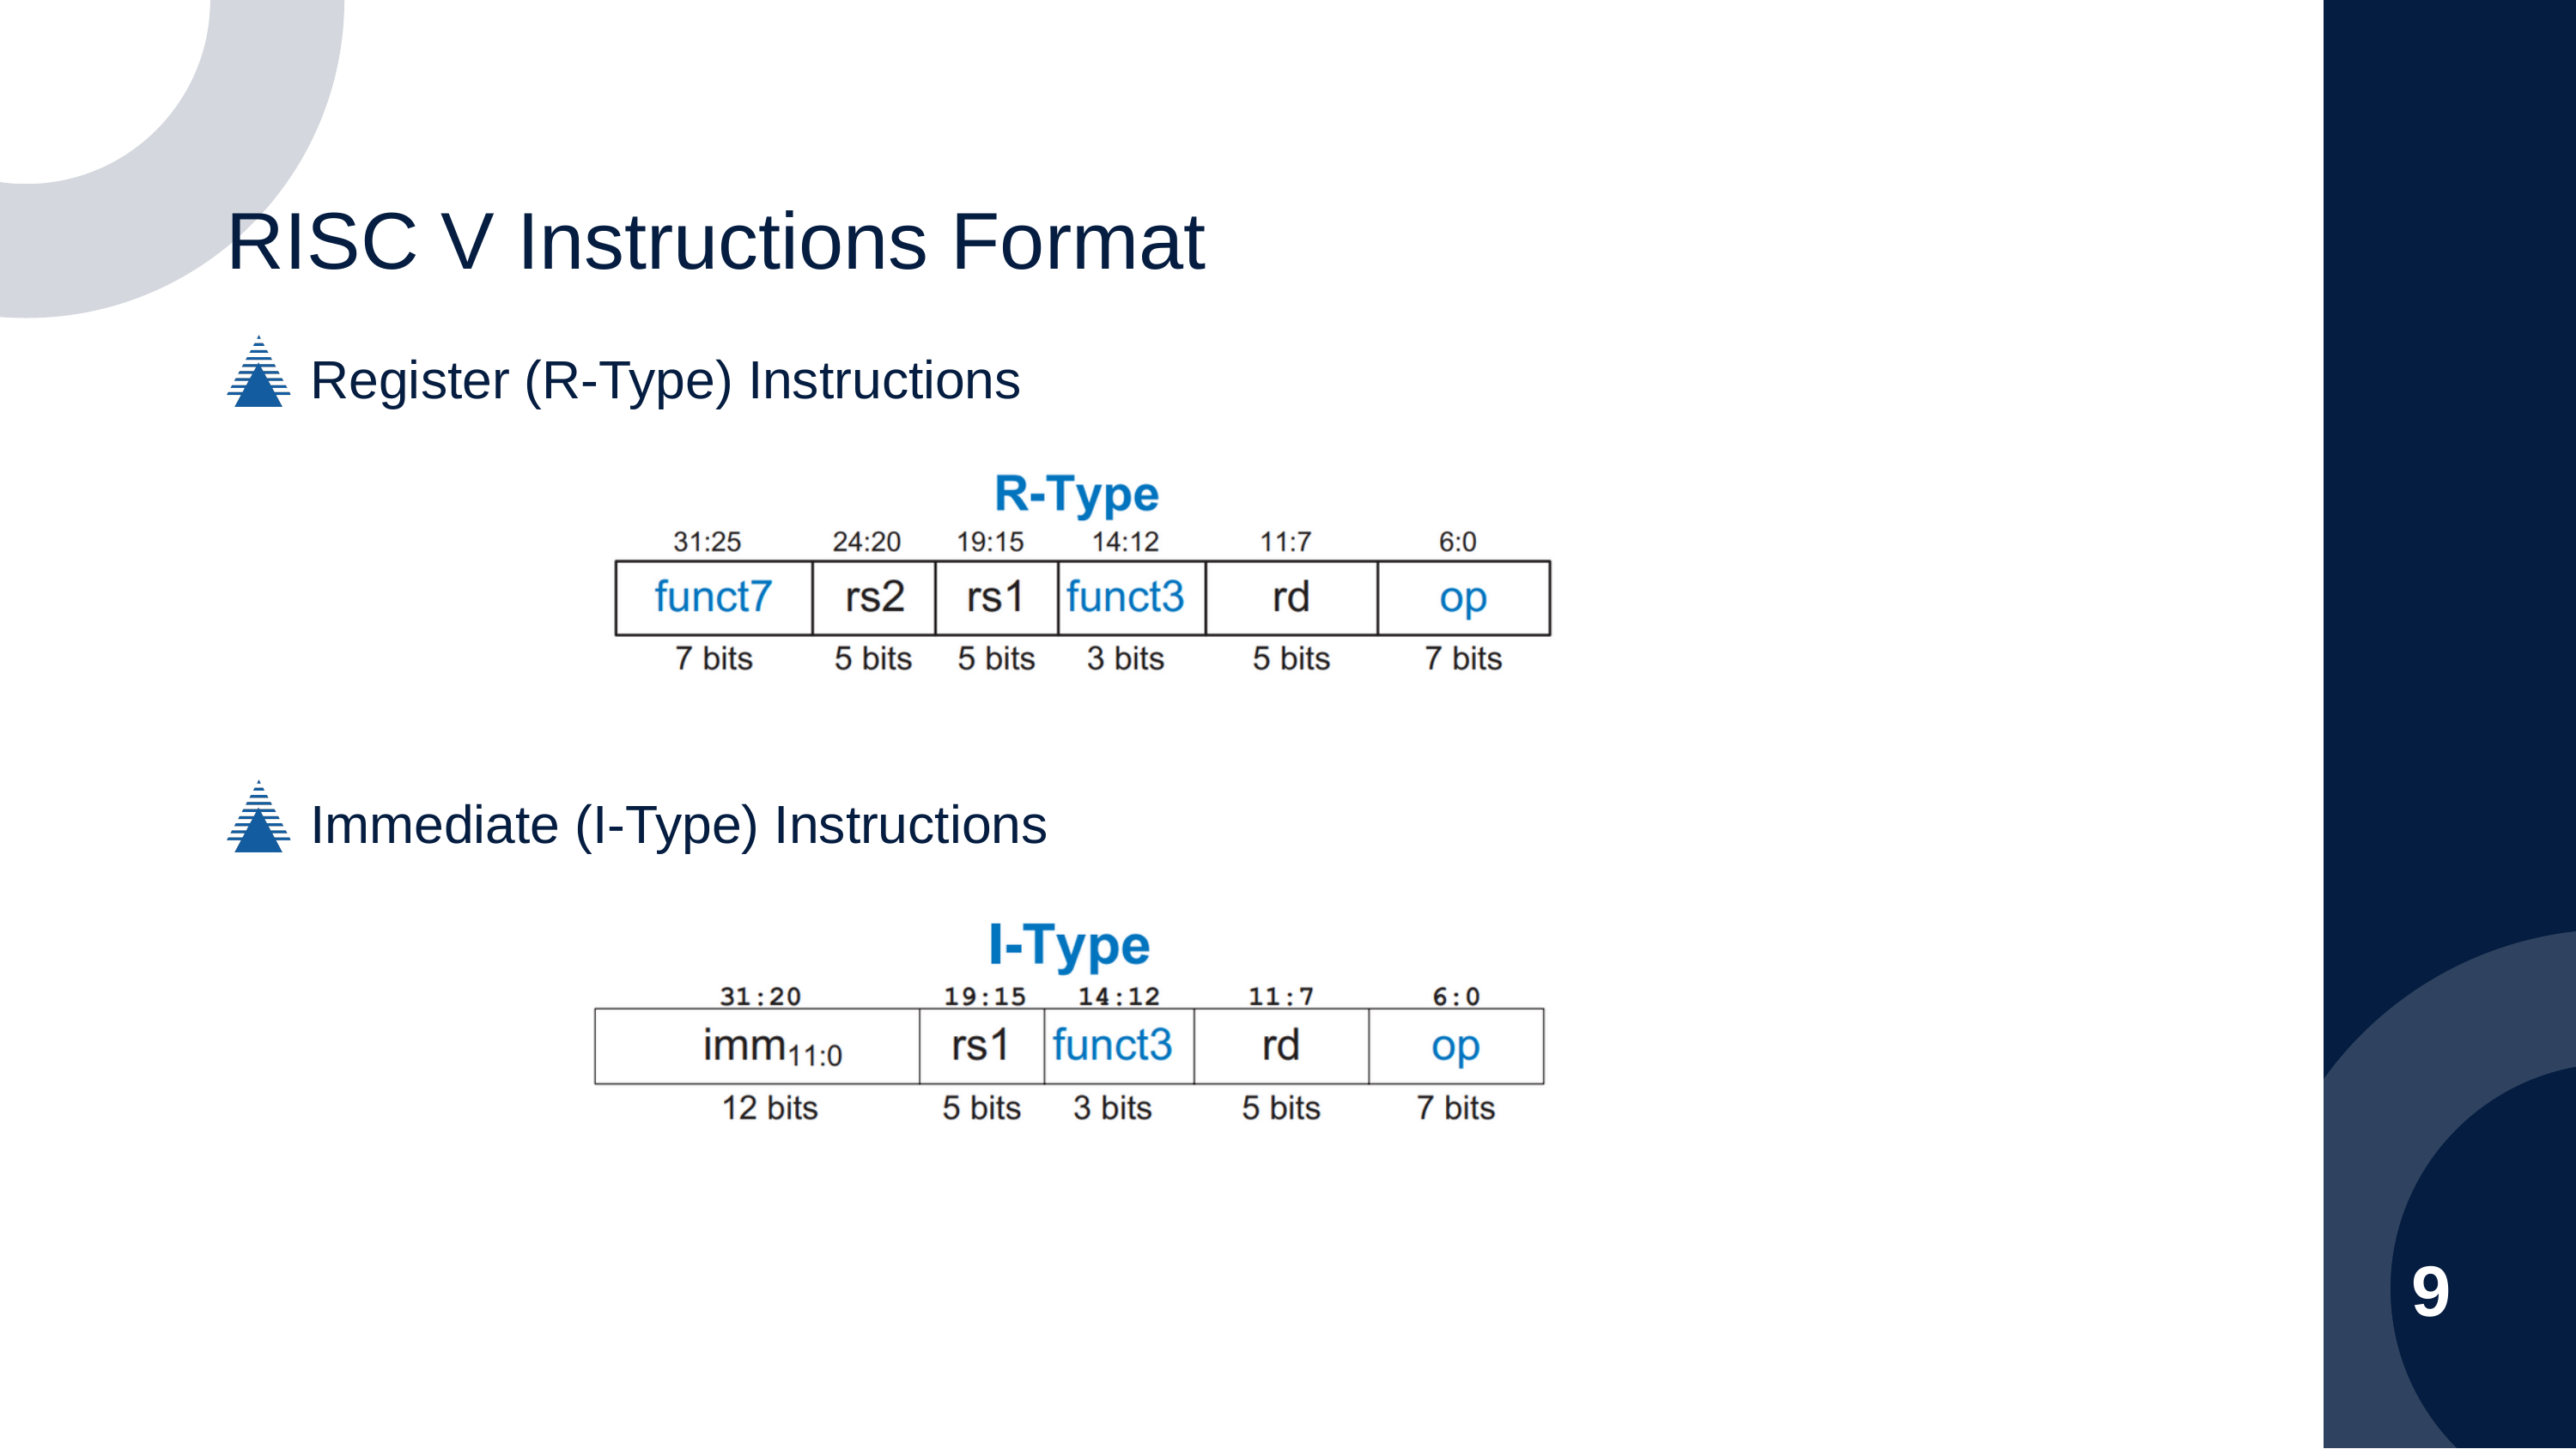

RISC V Instructions Format
Register (R-Type) Instructions

Immediate (I-Type) Instructions

9